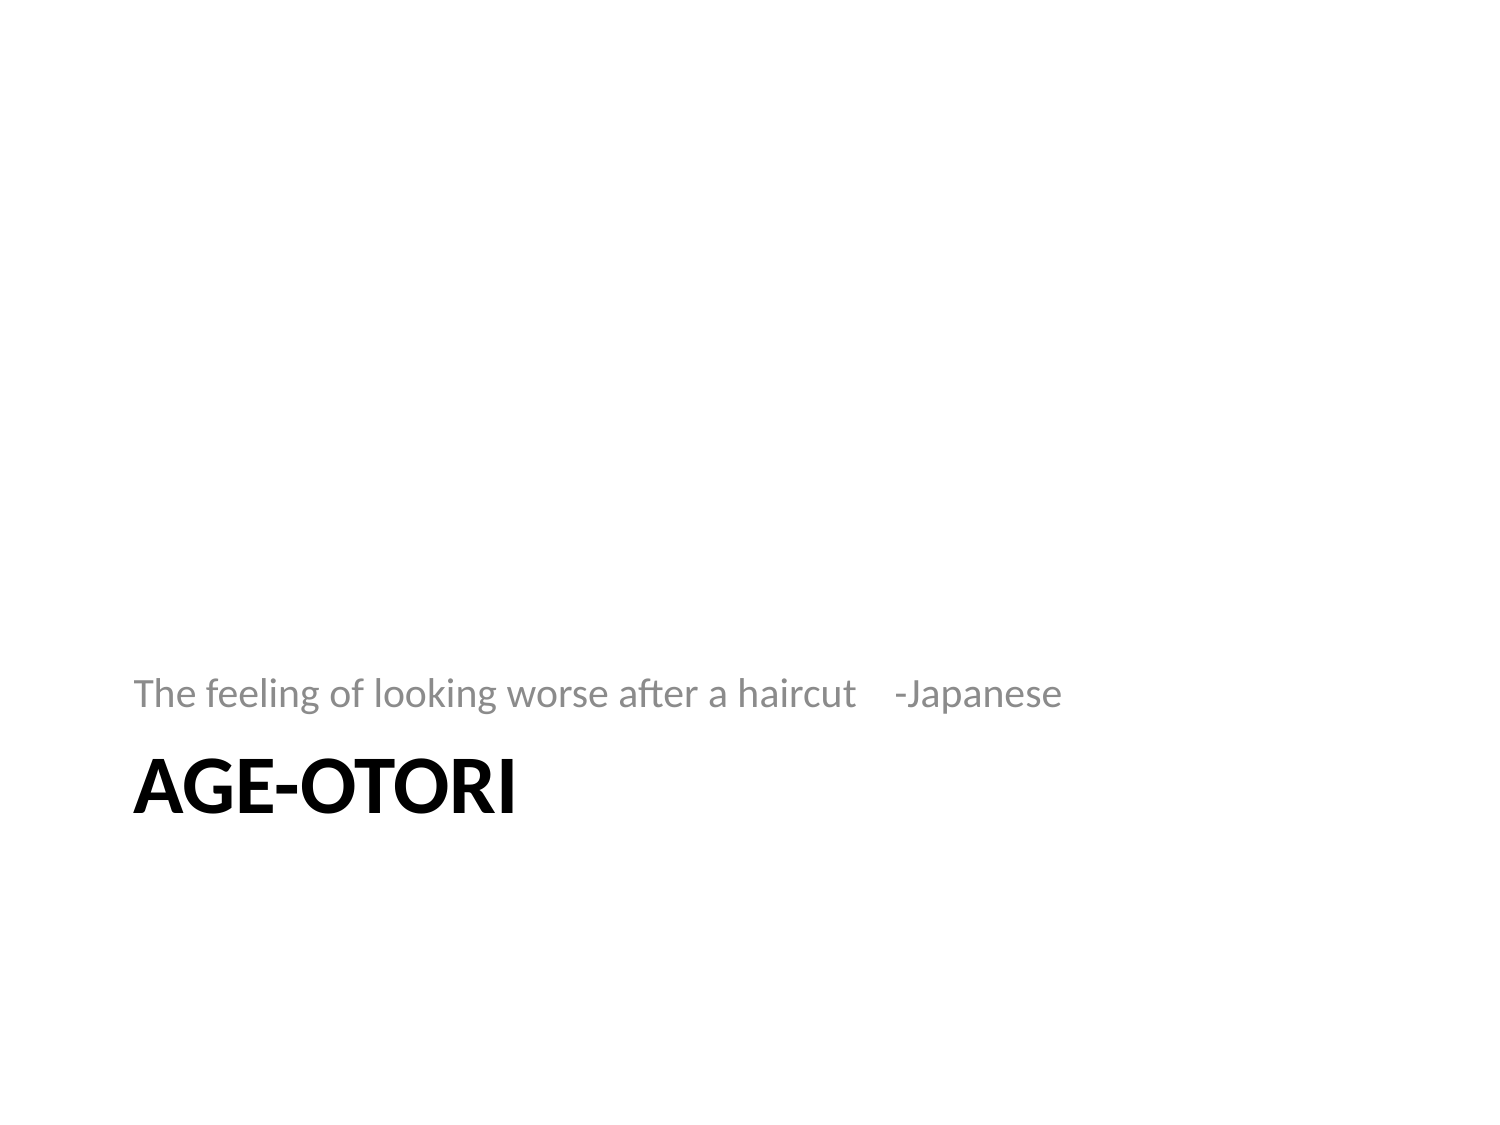

The feeling of looking worse after a haircut    -Japanese
# Age-otori